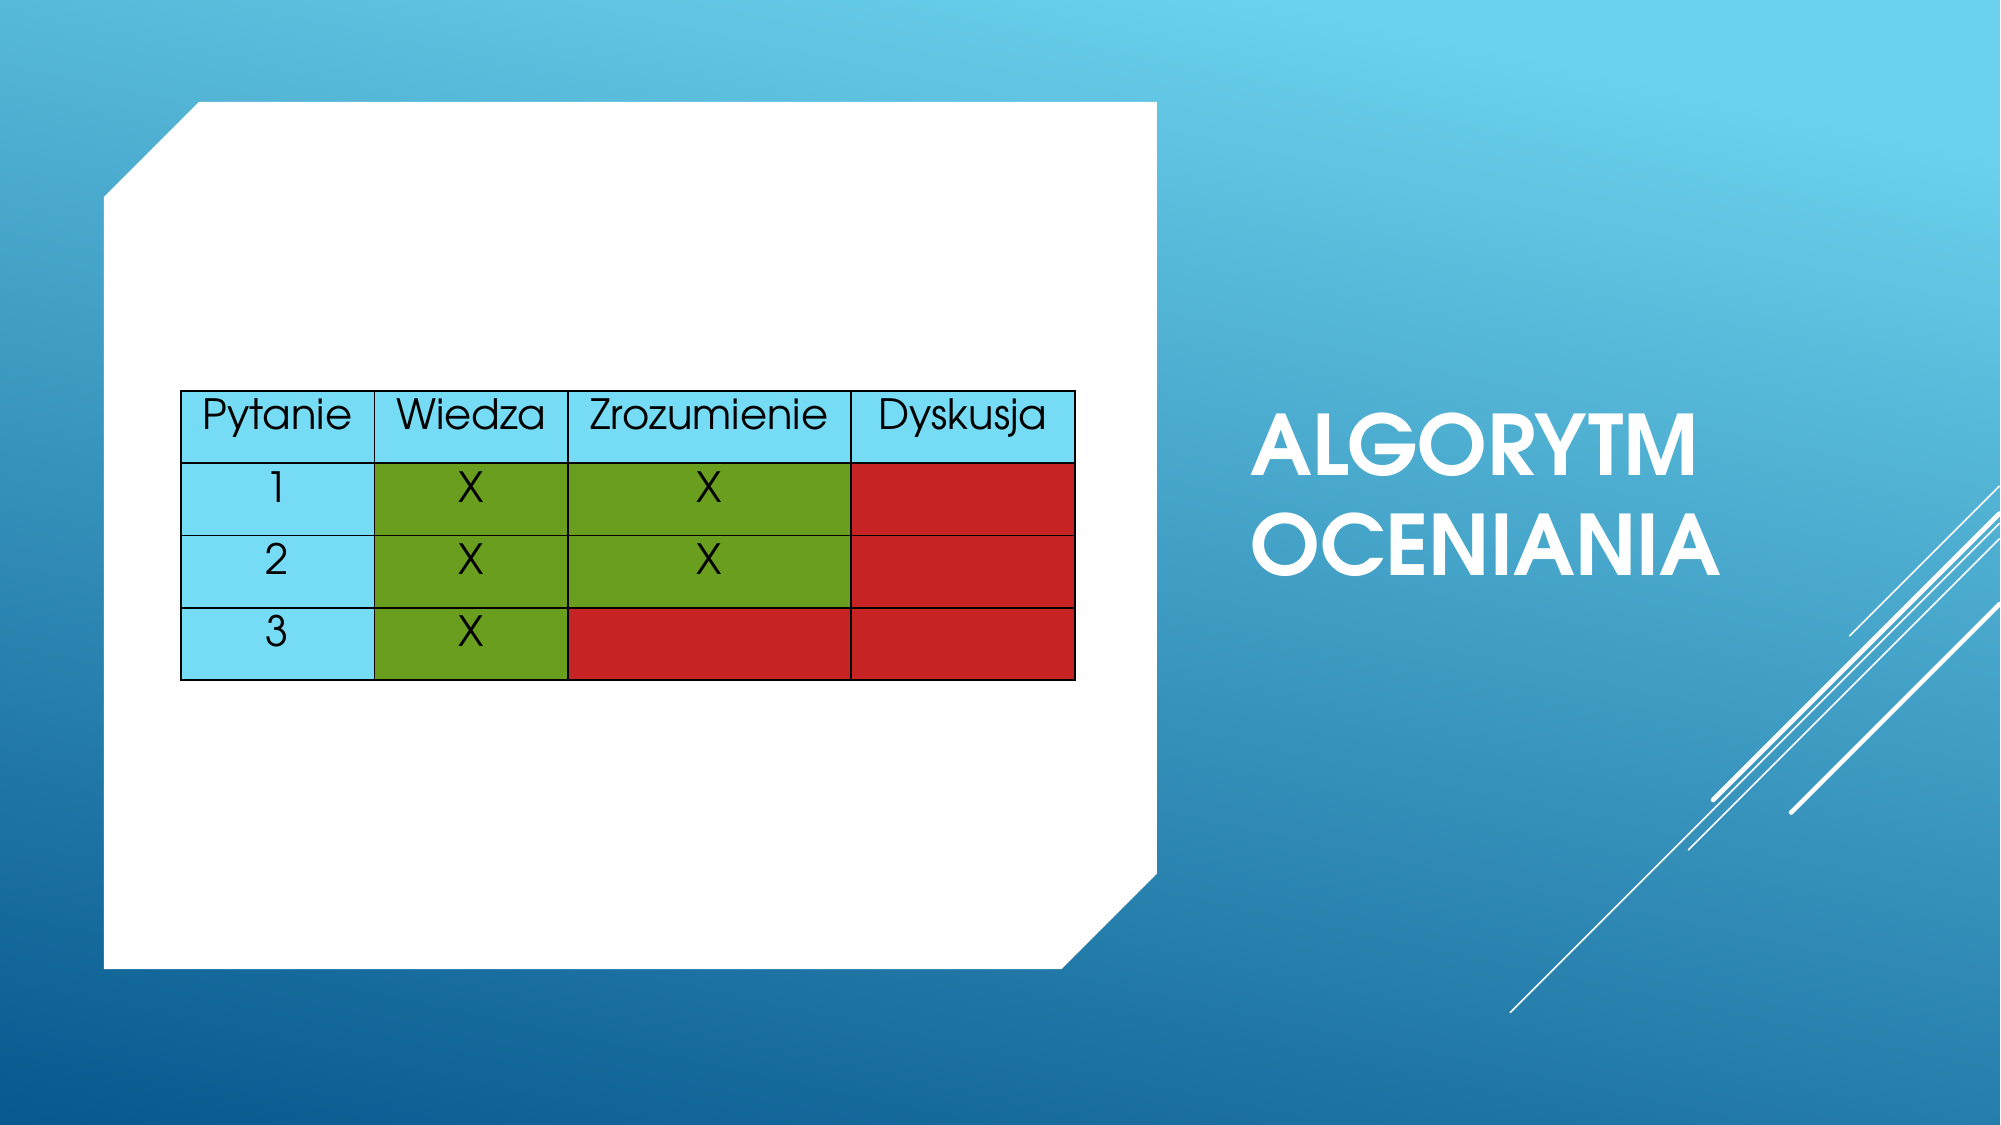

Algorytm oceniania
| Pytanie | Wiedza | Zrozumienie | Dyskusja |
| --- | --- | --- | --- |
| 1 | X | X |  |
| 2 | X | X |  |
| 3 | X |  |  |